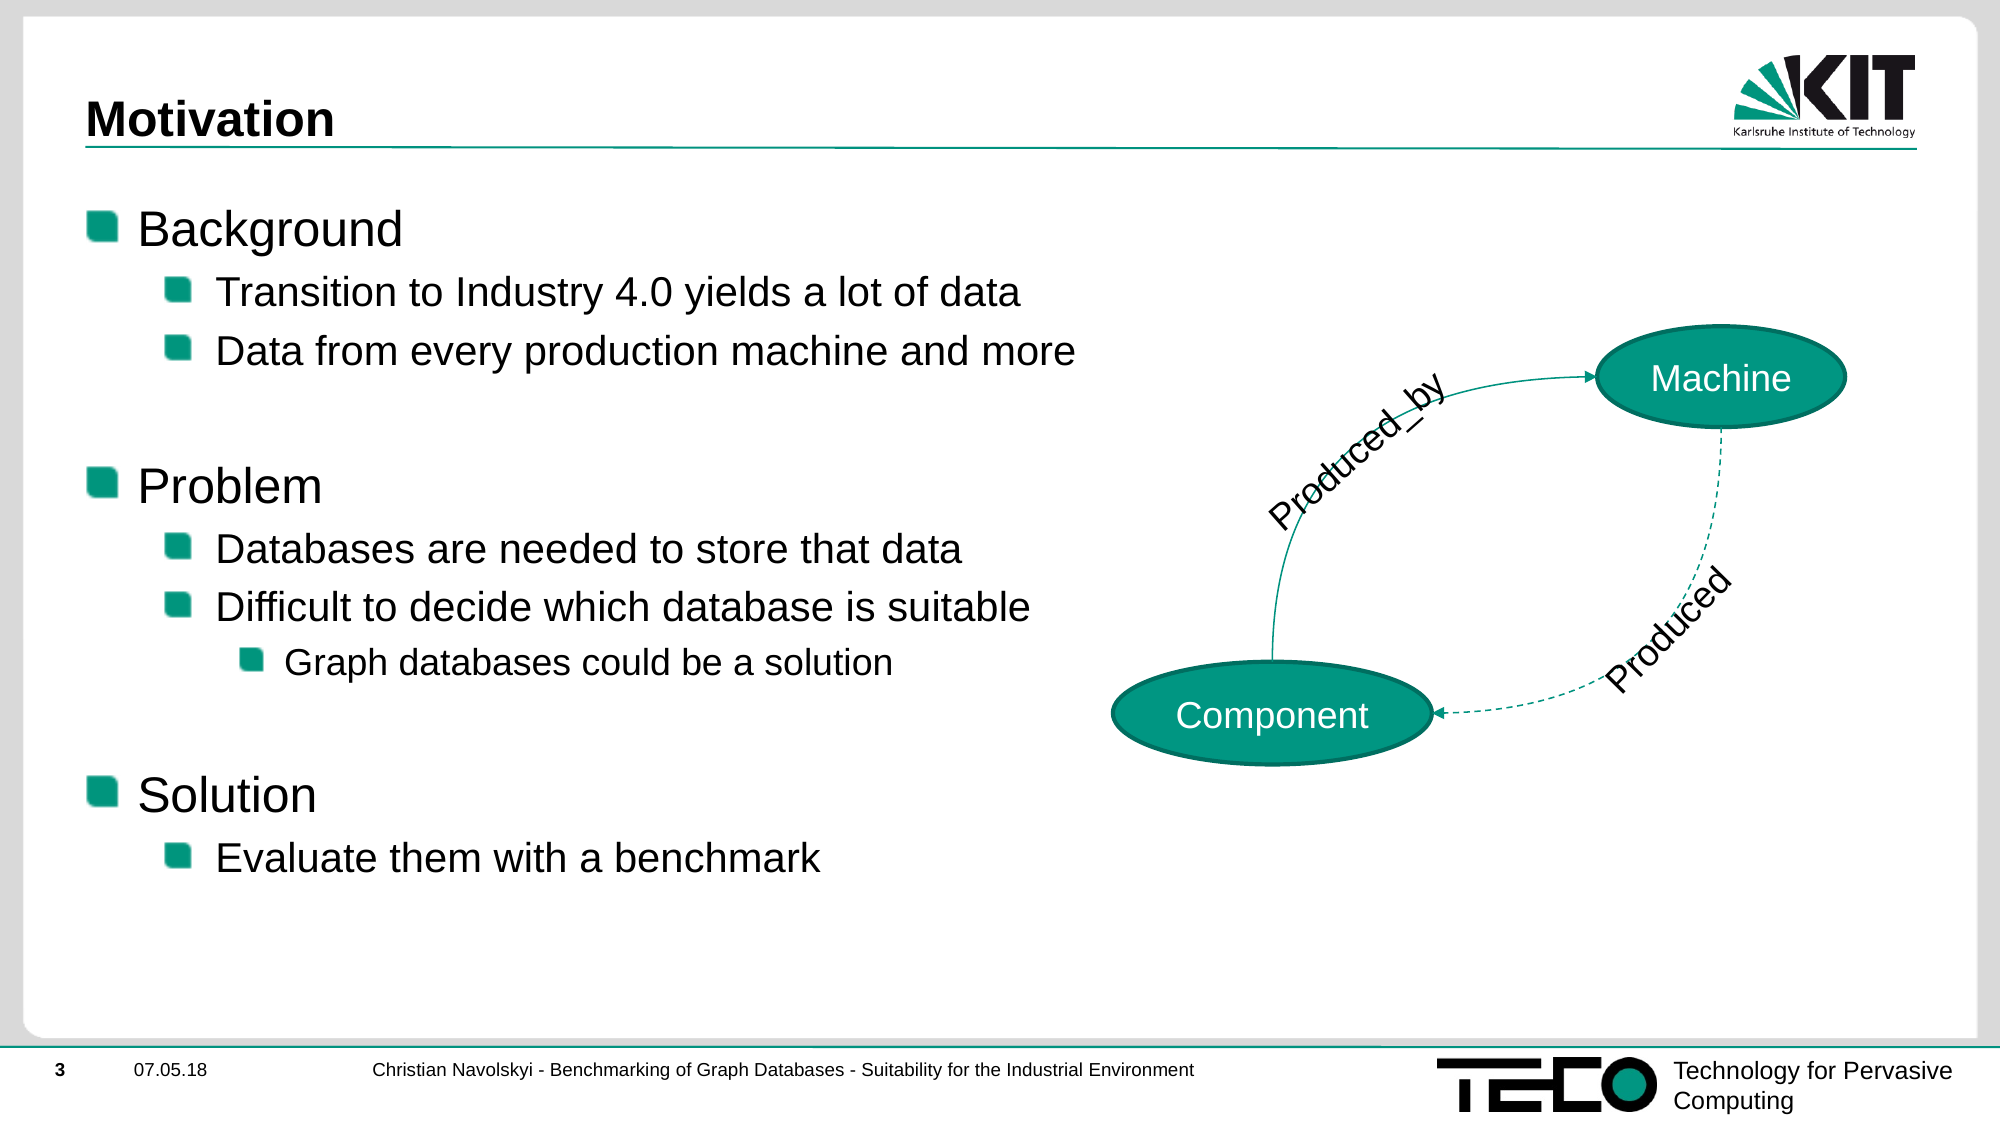

# Motivation
Background
Transition to Industry 4.0 yields a lot of data
Data from every production machine and more

Problem
Databases are needed to store that data
Difficult to decide which database is suitable
Graph databases could be a solution

Solution
Evaluate them with a benchmark

Machine
Produced_by
Produced
Component
Christian Navolskyi - Benchmarking of Graph Databases - Suitability for the Industrial Environment